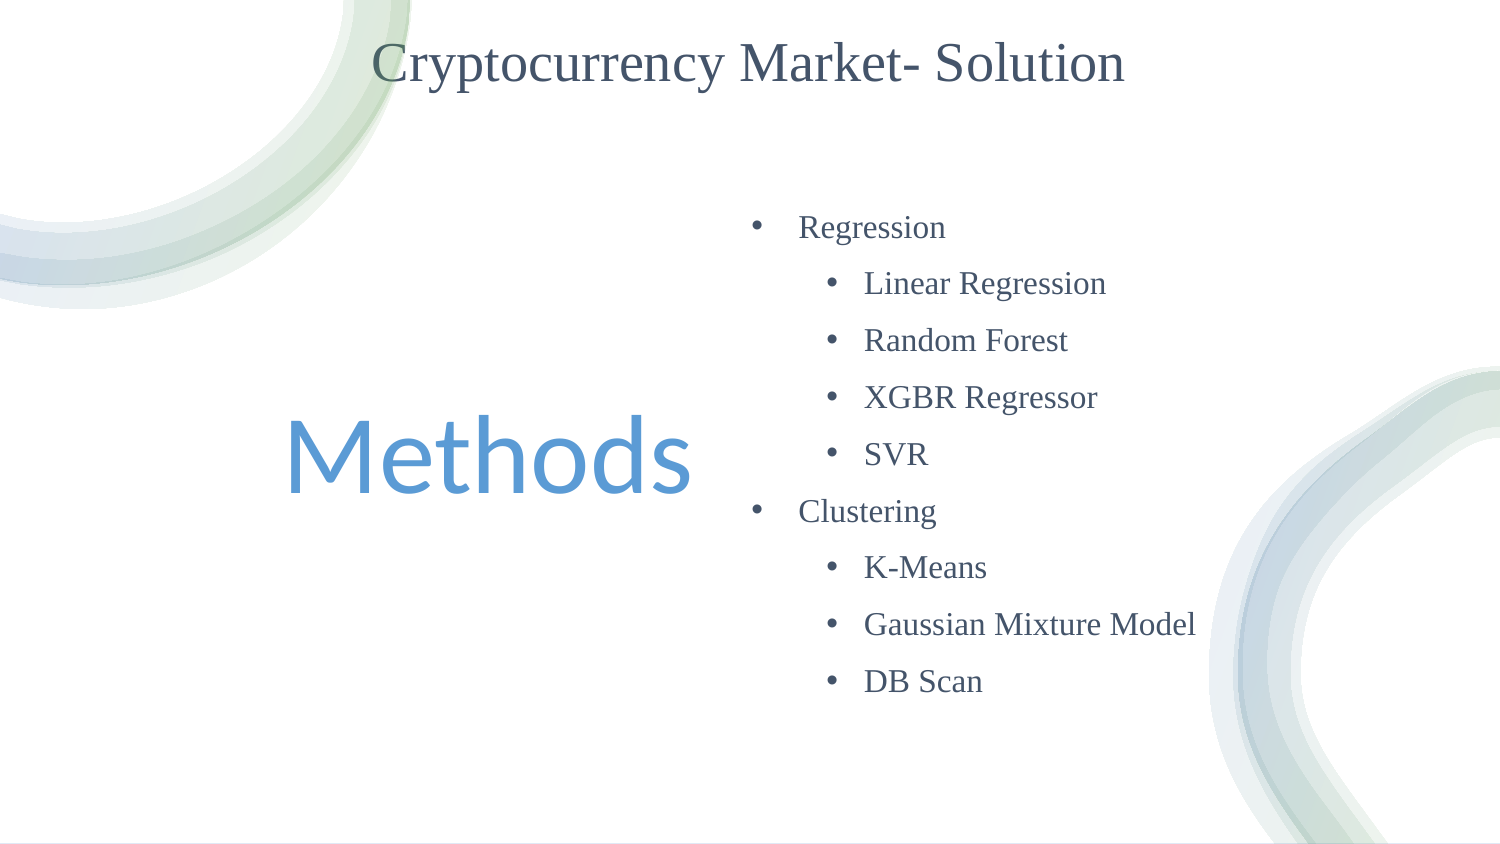

# Cryptocurrency Market- Solution
Regression
Linear Regression
Random Forest
XGBR Regressor
SVR
Clustering
K-Means
Gaussian Mixture Model
DB Scan

Methods